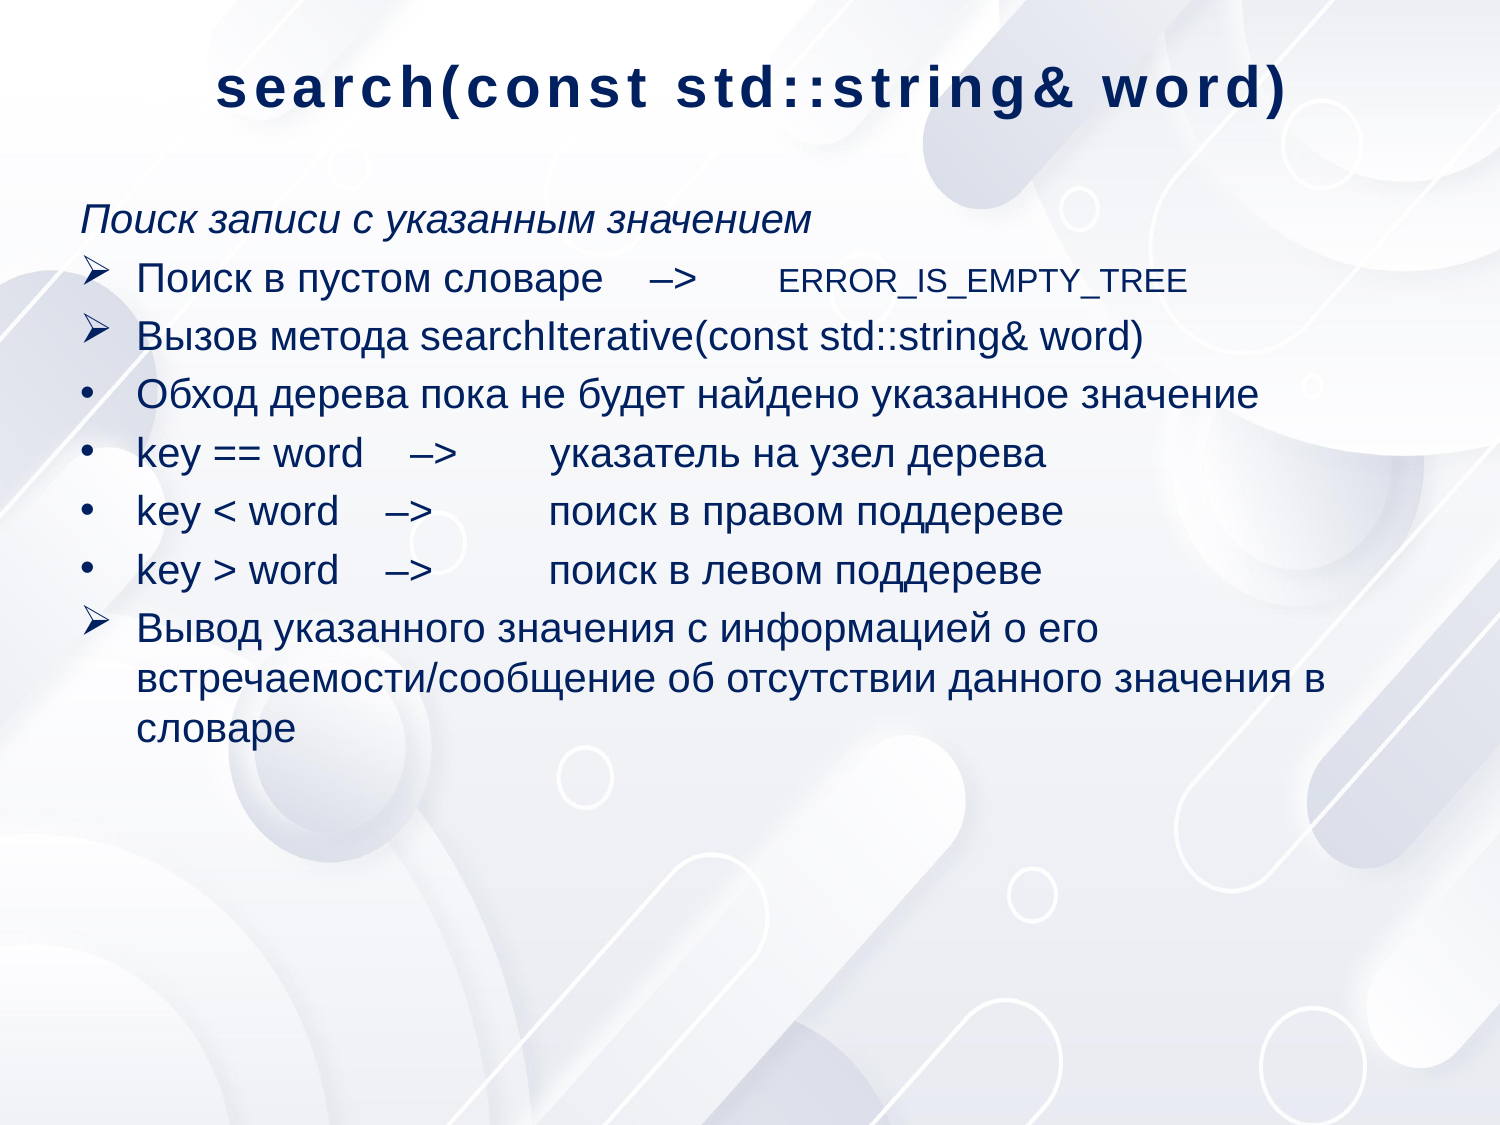

# search(const std::string& word)
Поиск записи с указанным значением
Поиск в пустом словаре    –>       ERROR_IS_EMPTY_TREE
Вызов метода searchIterative(const std::string& word)
Обход дерева пока не будет найдено указанное значение
key == word    –>        указатель на узел дерева
key < word    –>          поиск в правом поддереве
key > word    –>          поиск в левом поддереве
Вывод указанного значения с информацией о его встречаемости/сообщение об отсутствии данного значения в словаре